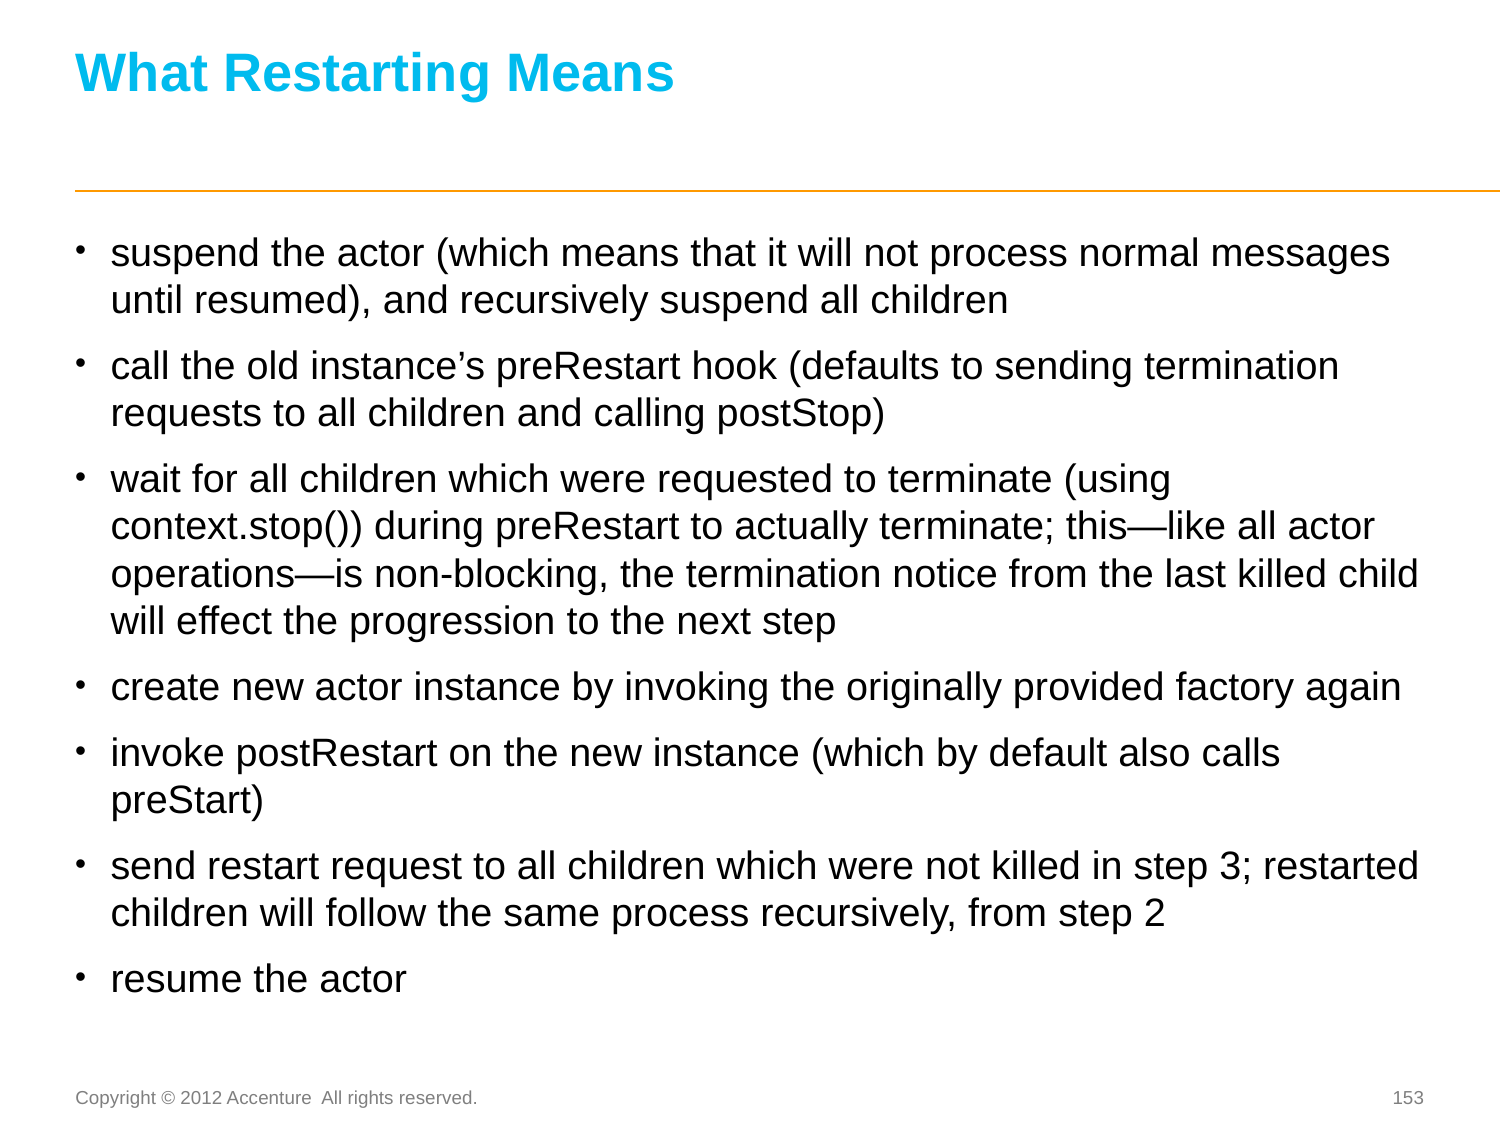

# What Restarting Means
suspend the actor (which means that it will not process normal messages until resumed), and recursively suspend all children
call the old instance’s preRestart hook (defaults to sending termination requests to all children and calling postStop)
wait for all children which were requested to terminate (using context.stop()) during preRestart to actually terminate; this—like all actor operations—is non-blocking, the termination notice from the last killed child will effect the progression to the next step
create new actor instance by invoking the originally provided factory again
invoke postRestart on the new instance (which by default also calls preStart)
send restart request to all children which were not killed in step 3; restarted children will follow the same process recursively, from step 2
resume the actor